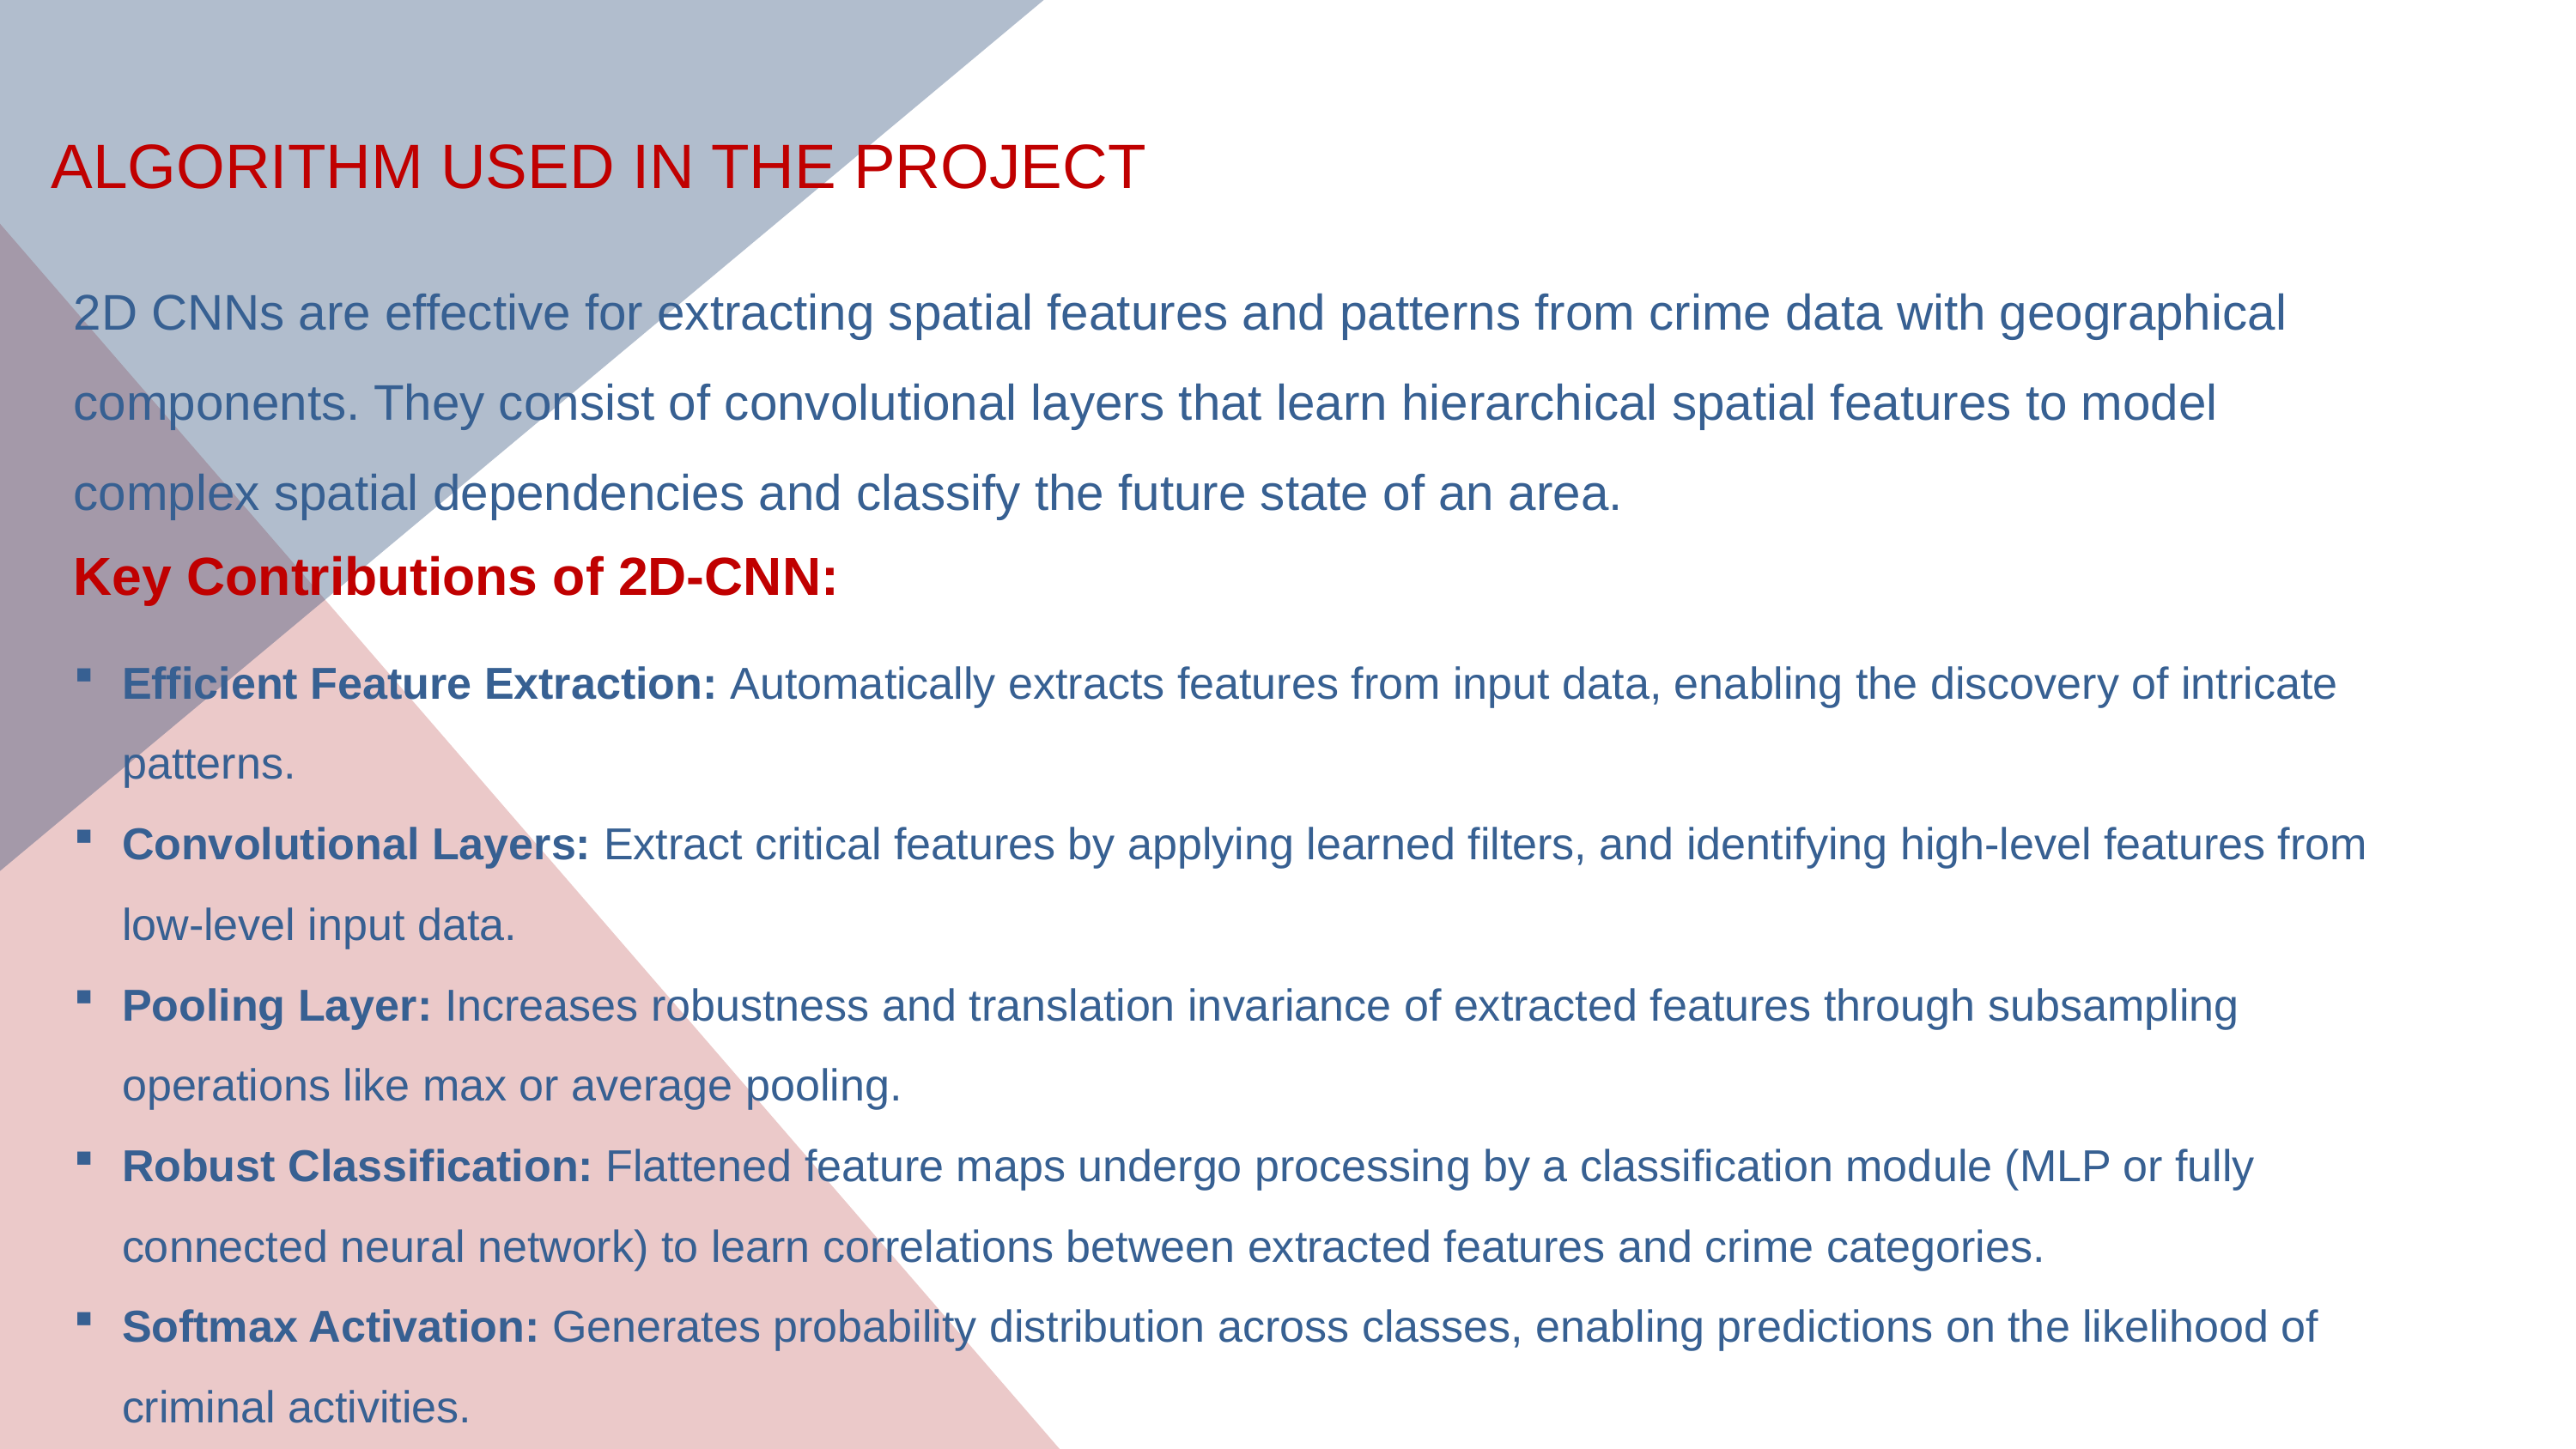

ALGORITHM USED IN THE PROJECT
2D CNNs are effective for extracting spatial features and patterns from crime data with geographical components. They consist of convolutional layers that learn hierarchical spatial features to model complex spatial dependencies and classify the future state of an area.

Key Contributions of 2D-CNN:

Efficient Feature Extraction: Automatically extracts features from input data, enabling the discovery of intricate patterns.
Convolutional Layers: Extract critical features by applying learned filters, and identifying high-level features from low-level input data.
Pooling Layer: Increases robustness and translation invariance of extracted features through subsampling operations like max or average pooling.
Robust Classification: Flattened feature maps undergo processing by a classification module (MLP or fully connected neural network) to learn correlations between extracted features and crime categories.
Softmax Activation: Generates probability distribution across classes, enabling predictions on the likelihood of criminal activities.
 End-to-end Training: Trained end-to-end using backpropagation and optimization algorithms, allowing tailored feature representations and continuous refinement.